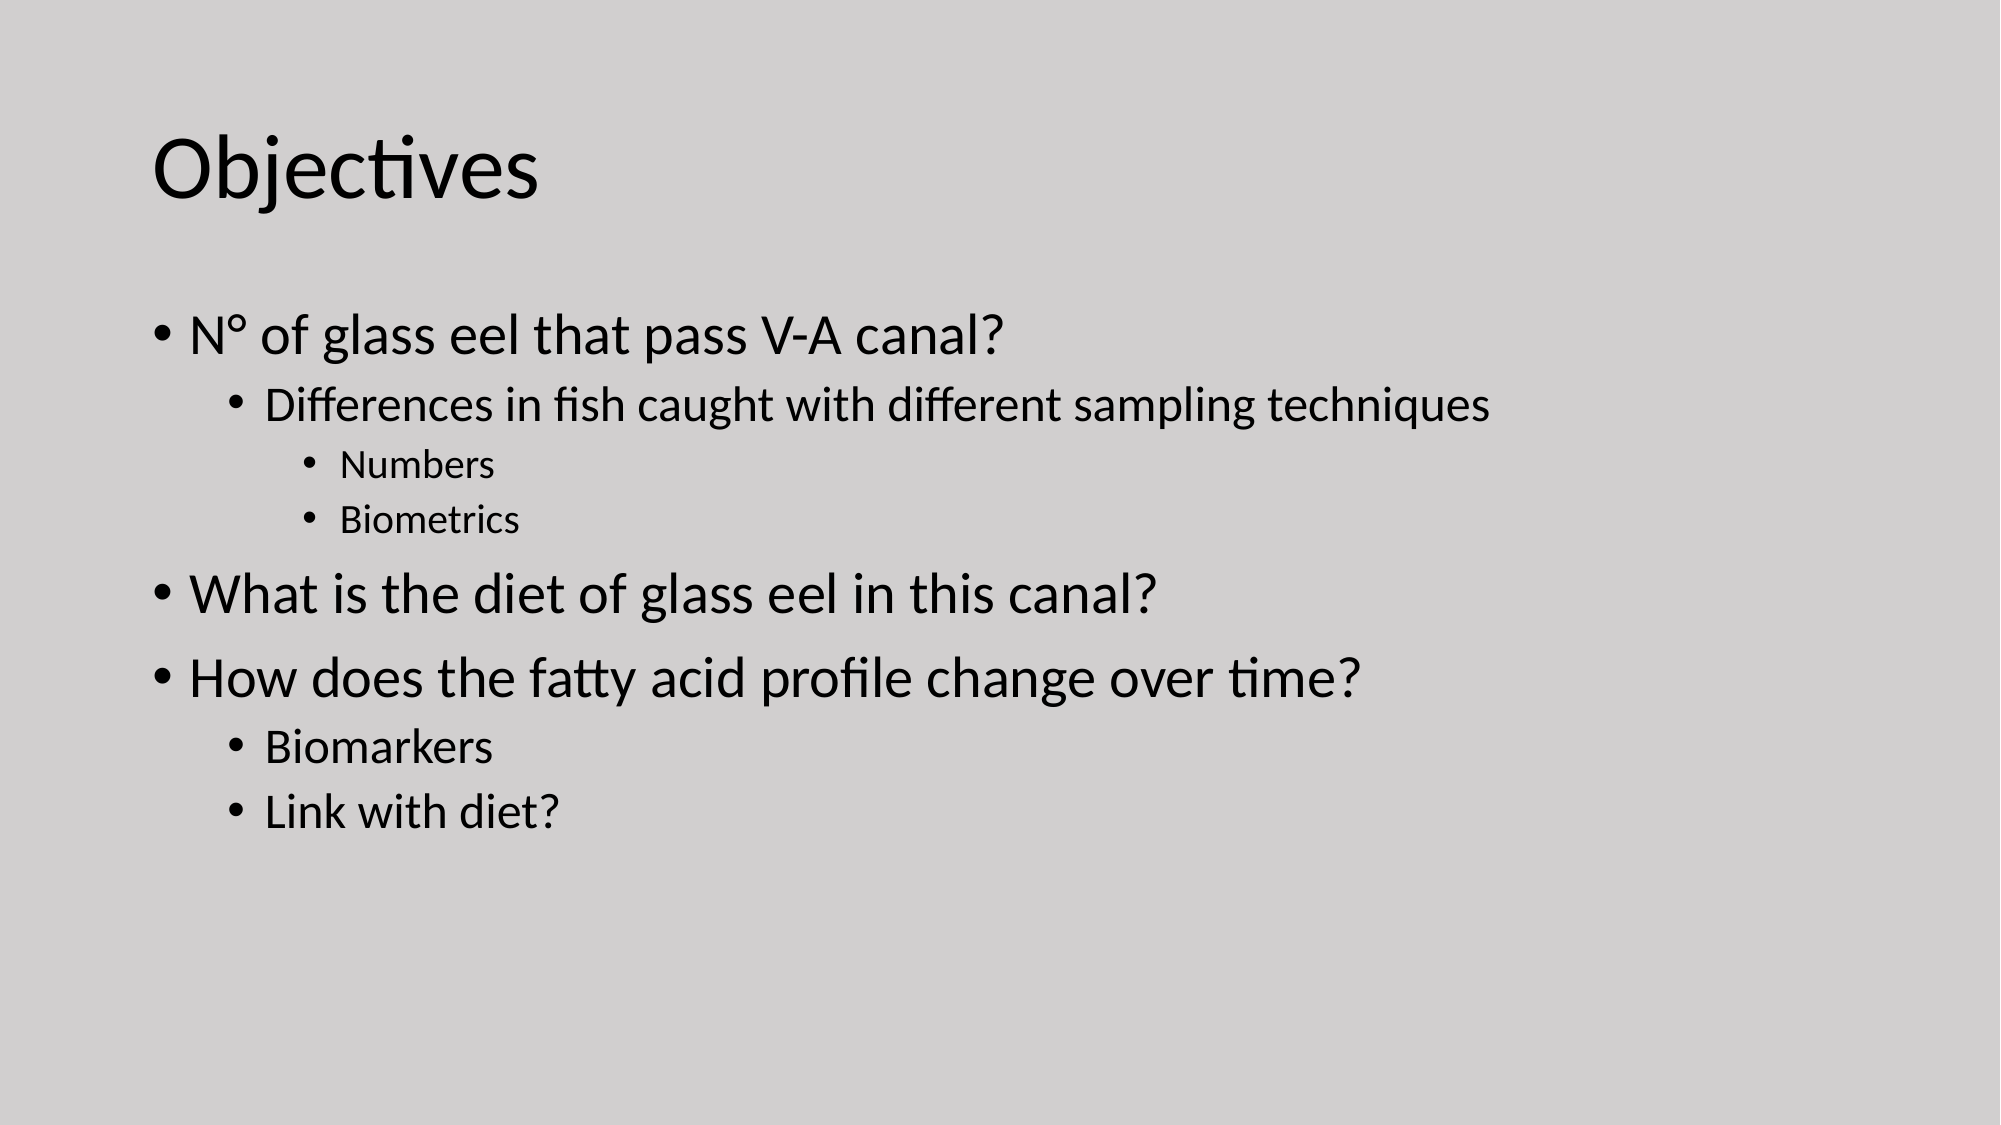

# Objectives
N° of glass eel that pass V-A canal?
Differences in fish caught with different sampling techniques
Numbers
Biometrics
What is the diet of glass eel in this canal?
How does the fatty acid profile change over time?
Biomarkers
Link with diet?